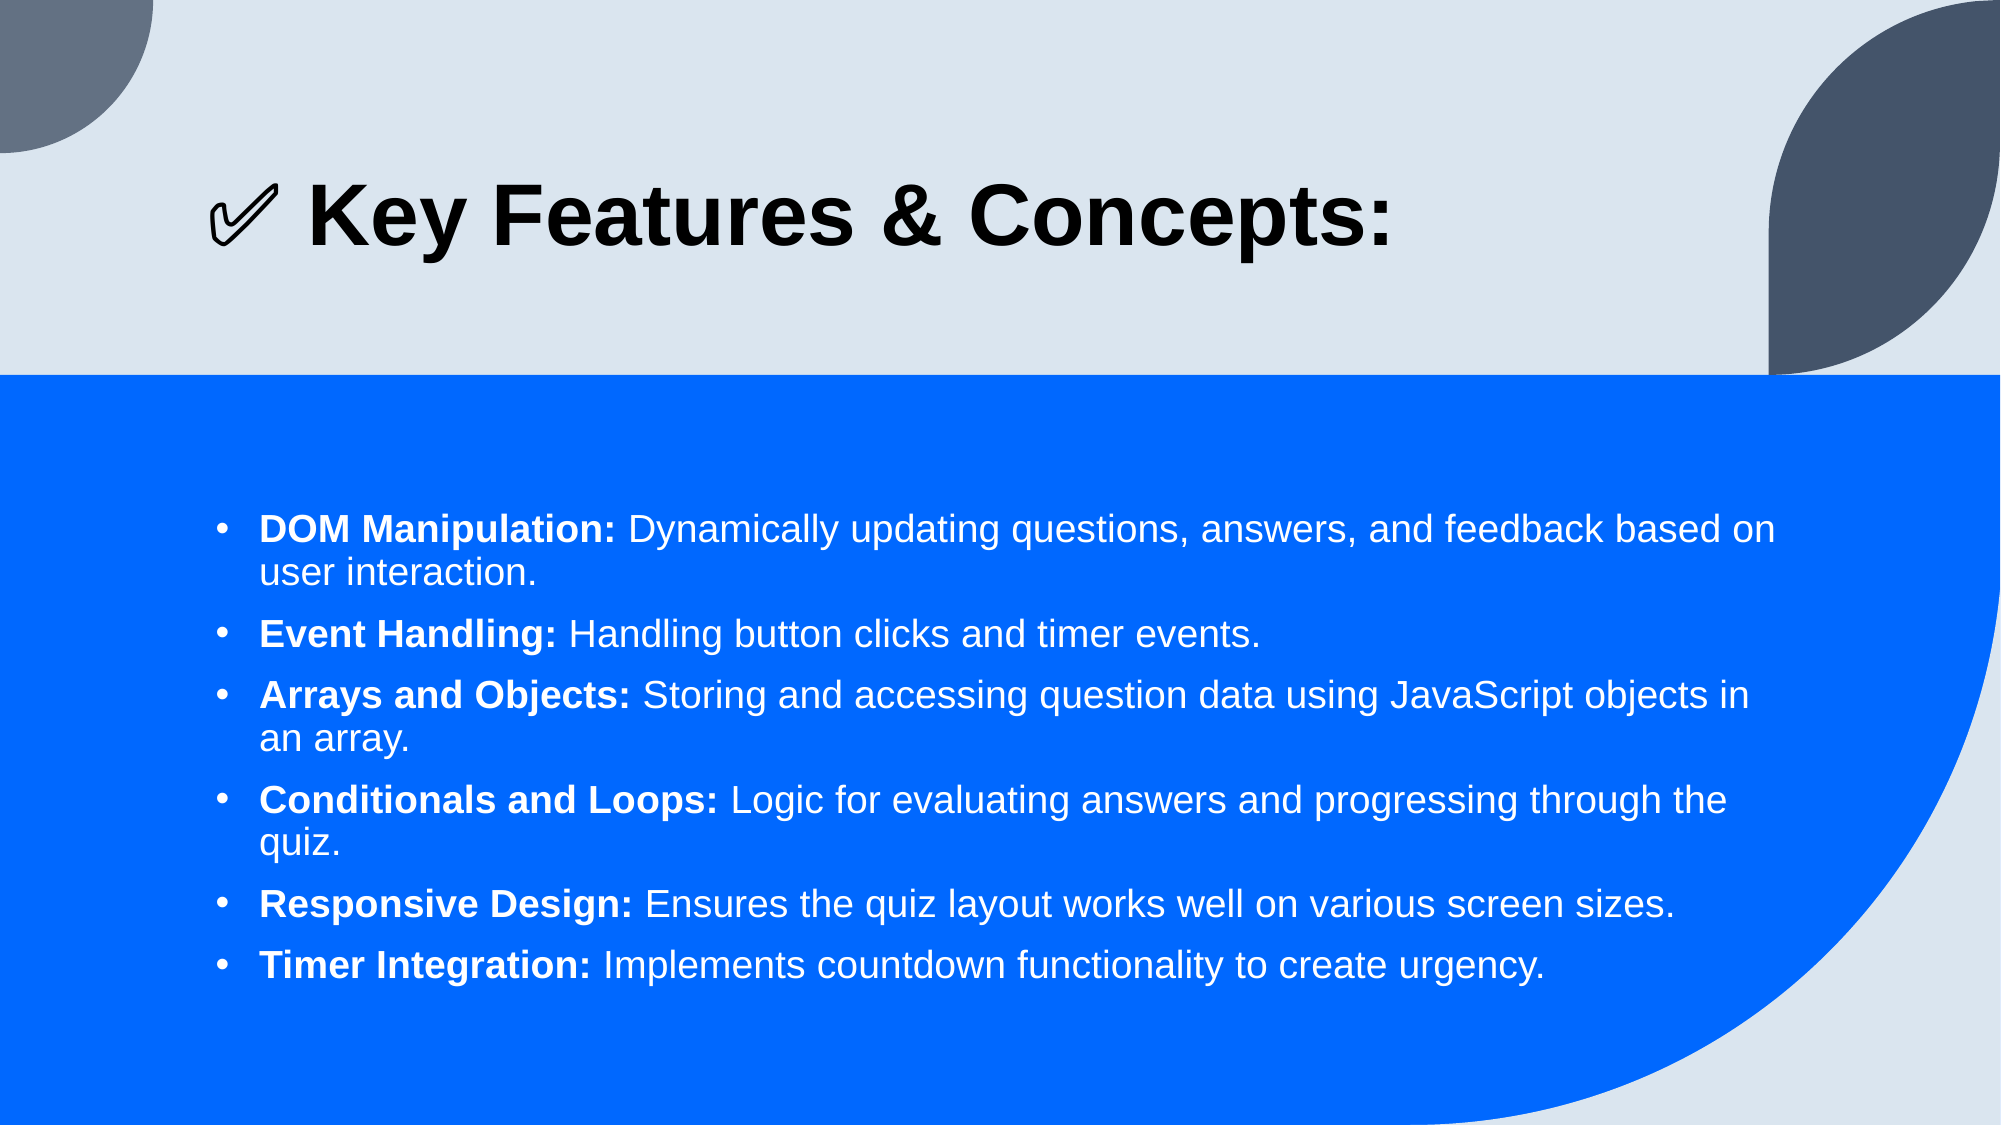

# ✅ Key Features & Concepts:

DOM Manipulation: Dynamically updating questions, answers, and feedback based on user interaction.
Event Handling: Handling button clicks and timer events.
Arrays and Objects: Storing and accessing question data using JavaScript objects in an array.
Conditionals and Loops: Logic for evaluating answers and progressing through the quiz.
Responsive Design: Ensures the quiz layout works well on various screen sizes.
Timer Integration: Implements countdown functionality to create urgency.